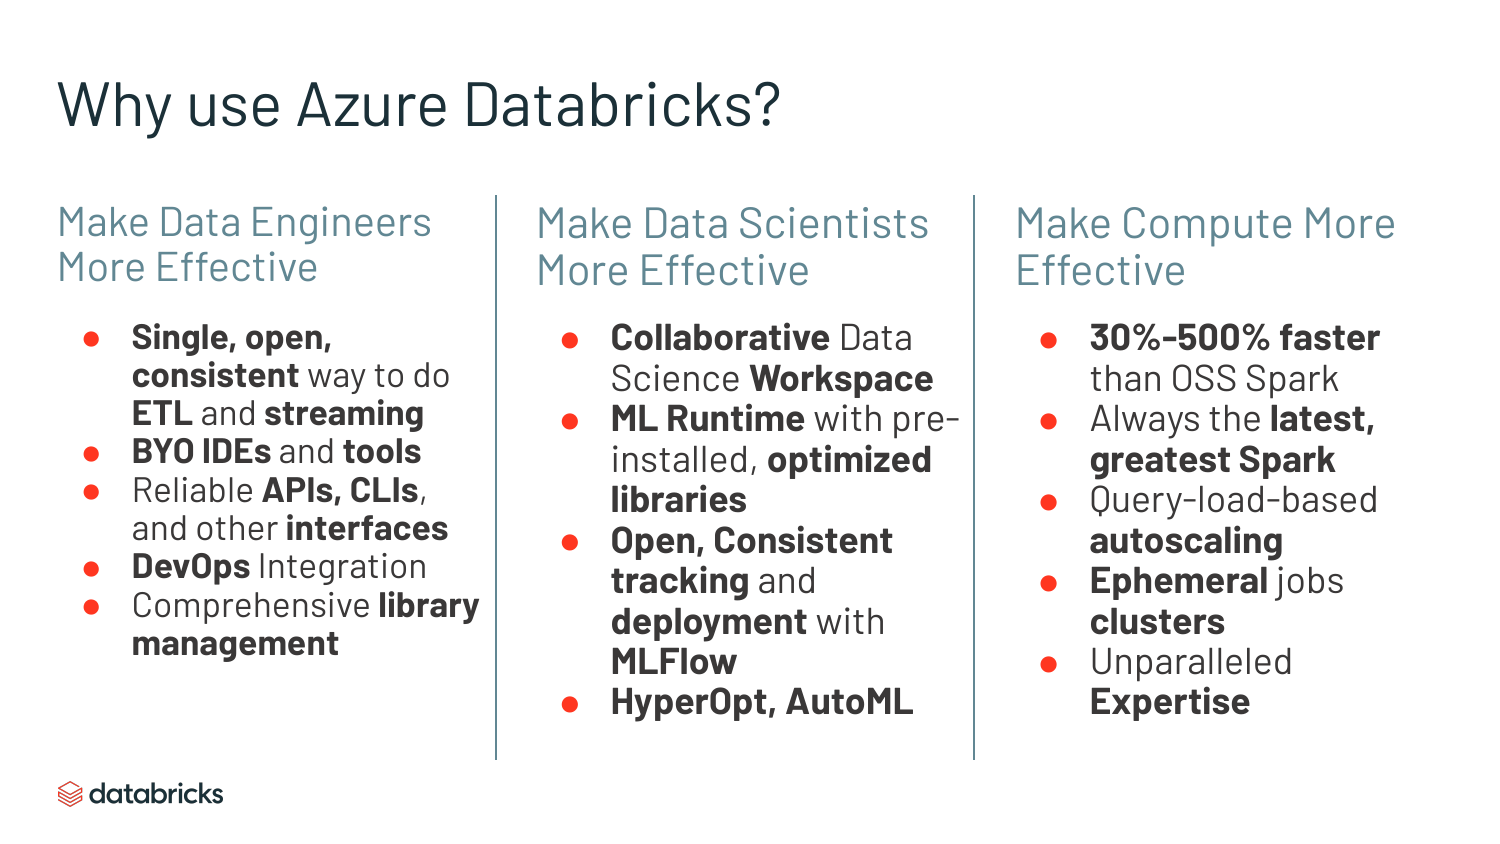

# Why use Azure Databricks?
Make Data Engineers More Effective
Make Data Scientists More Effective
Make Compute More Effective

Single, open, consistent way to do ETL and streaming
BYO IDEs and tools
Reliable APIs, CLIs, and other interfaces
DevOps Integration
Comprehensive library management
Collaborative Data Science Workspace
ML Runtime with pre-installed, optimized libraries
Open, Consistent tracking and deployment with MLFlow
HyperOpt, AutoML
30%-500% faster than OSS Spark
Always the latest, greatest Spark
Query-load-based autoscaling
Ephemeral jobs clusters
Unparalleled Expertise